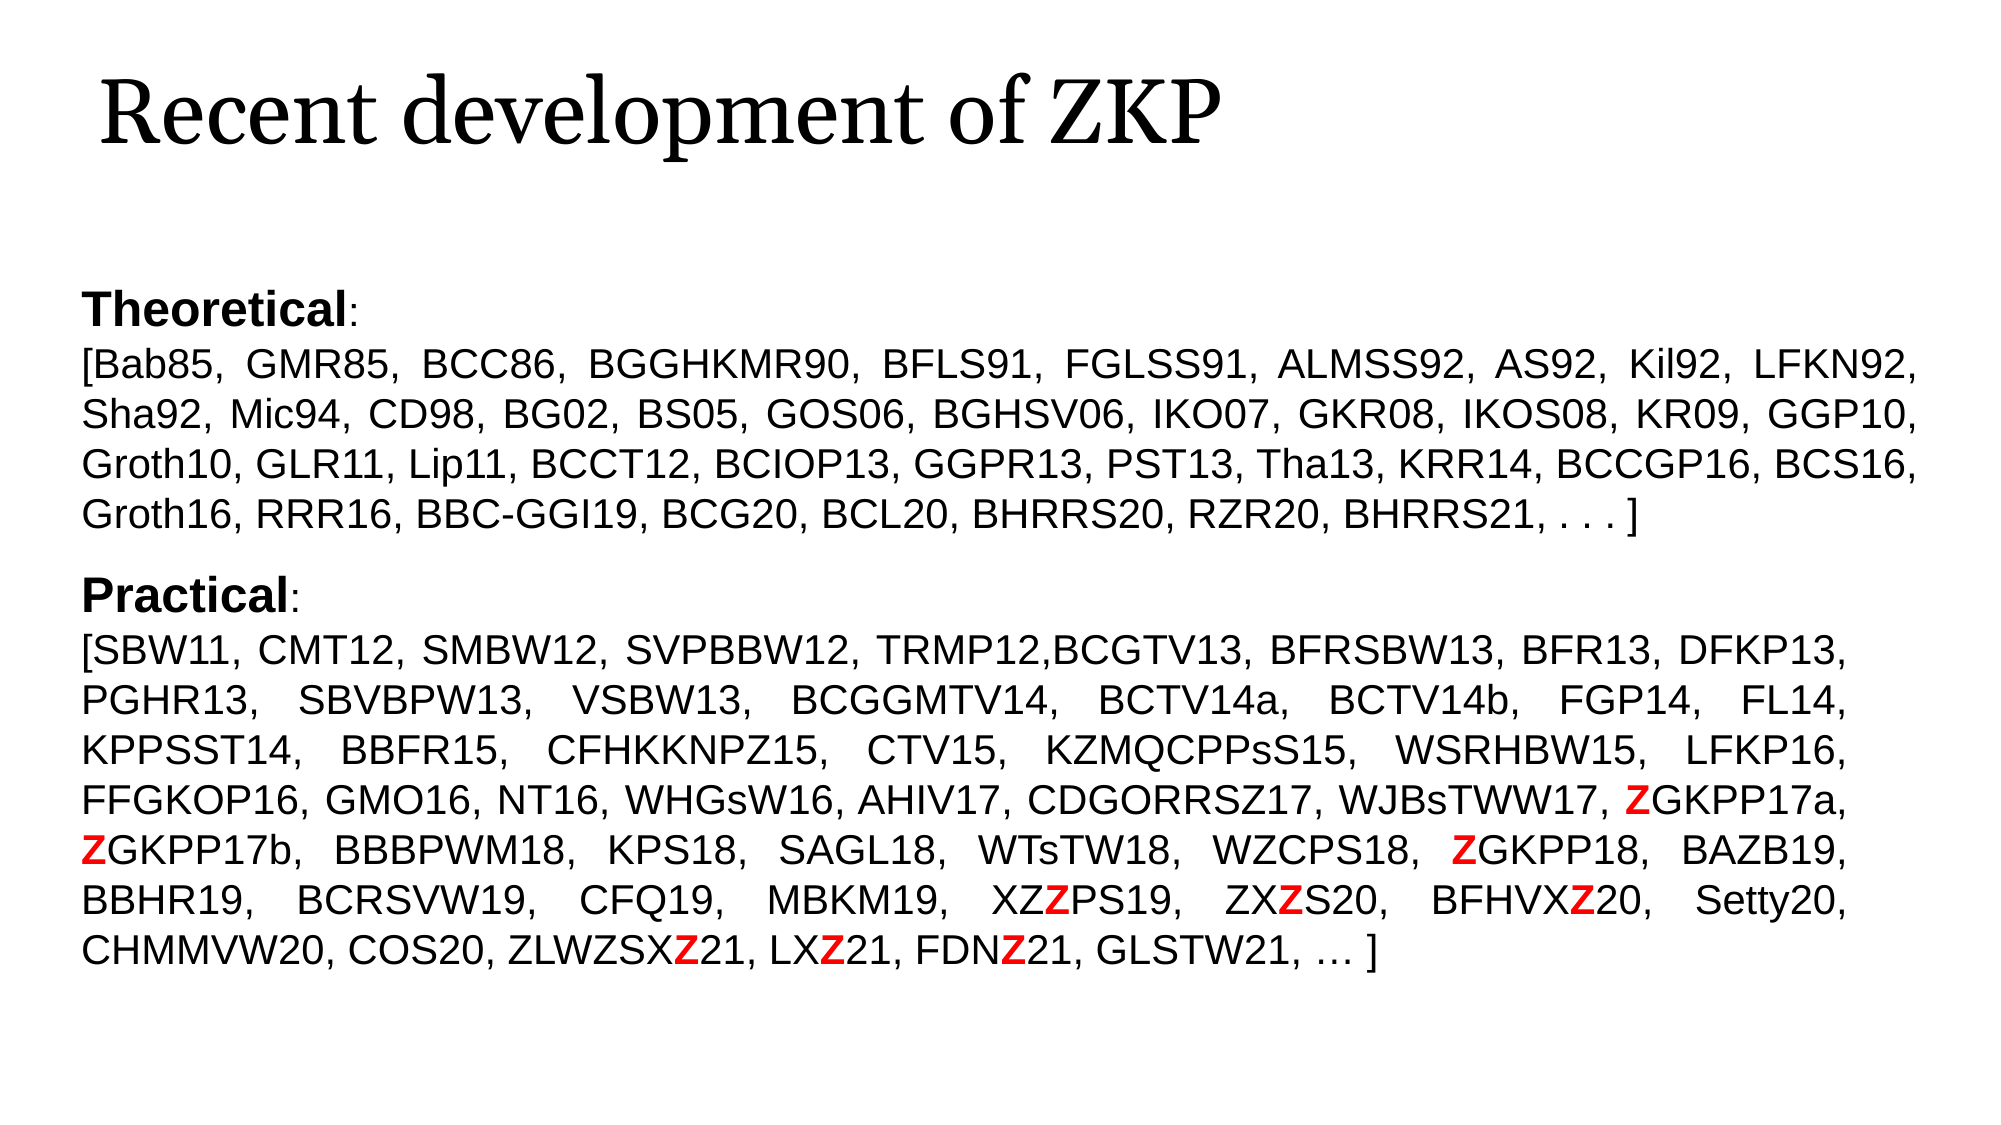

# Recent development of ZKP
Theoretical:
[Bab85, GMR85, BCC86, BGGHKMR90, BFLS91, FGLSS91, ALMSS92, AS92, Kil92, LFKN92, Sha92, Mic94, CD98, BG02, BS05, GOS06, BGHSV06, IKO07, GKR08, IKOS08, KR09, GGP10, Groth10, GLR11, Lip11, BCCT12, BCIOP13, GGPR13, PST13, Tha13, KRR14, BCCGP16, BCS16, Groth16, RRR16, BBC-GGI19, BCG20, BCL20, BHRRS20, RZR20, BHRRS21, . . . ]
Practical:
[SBW11, CMT12, SMBW12, SVPBBW12, TRMP12,BCGTV13, BFRSBW13, BFR13, DFKP13, PGHR13, SBVBPW13, VSBW13, BCGGMTV14, BCTV14a, BCTV14b, FGP14, FL14, KPPSST14, BBFR15, CFHKKNPZ15, CTV15, KZMQCPPsS15, WSRHBW15, LFKP16, FFGKOP16, GMO16, NT16, WHGsW16, AHIV17, CDGORRSZ17, WJBsTWW17, ZGKPP17a, ZGKPP17b, BBBPWM18, KPS18, SAGL18, WTsTW18, WZCPS18, ZGKPP18, BAZB19, BBHR19, BCRSVW19, CFQ19, MBKM19, XZZPS19, ZXZS20, BFHVXZ20, Setty20, CHMMVW20, COS20, ZLWZSXZ21, LXZ21, FDNZ21, GLSTW21, … ]